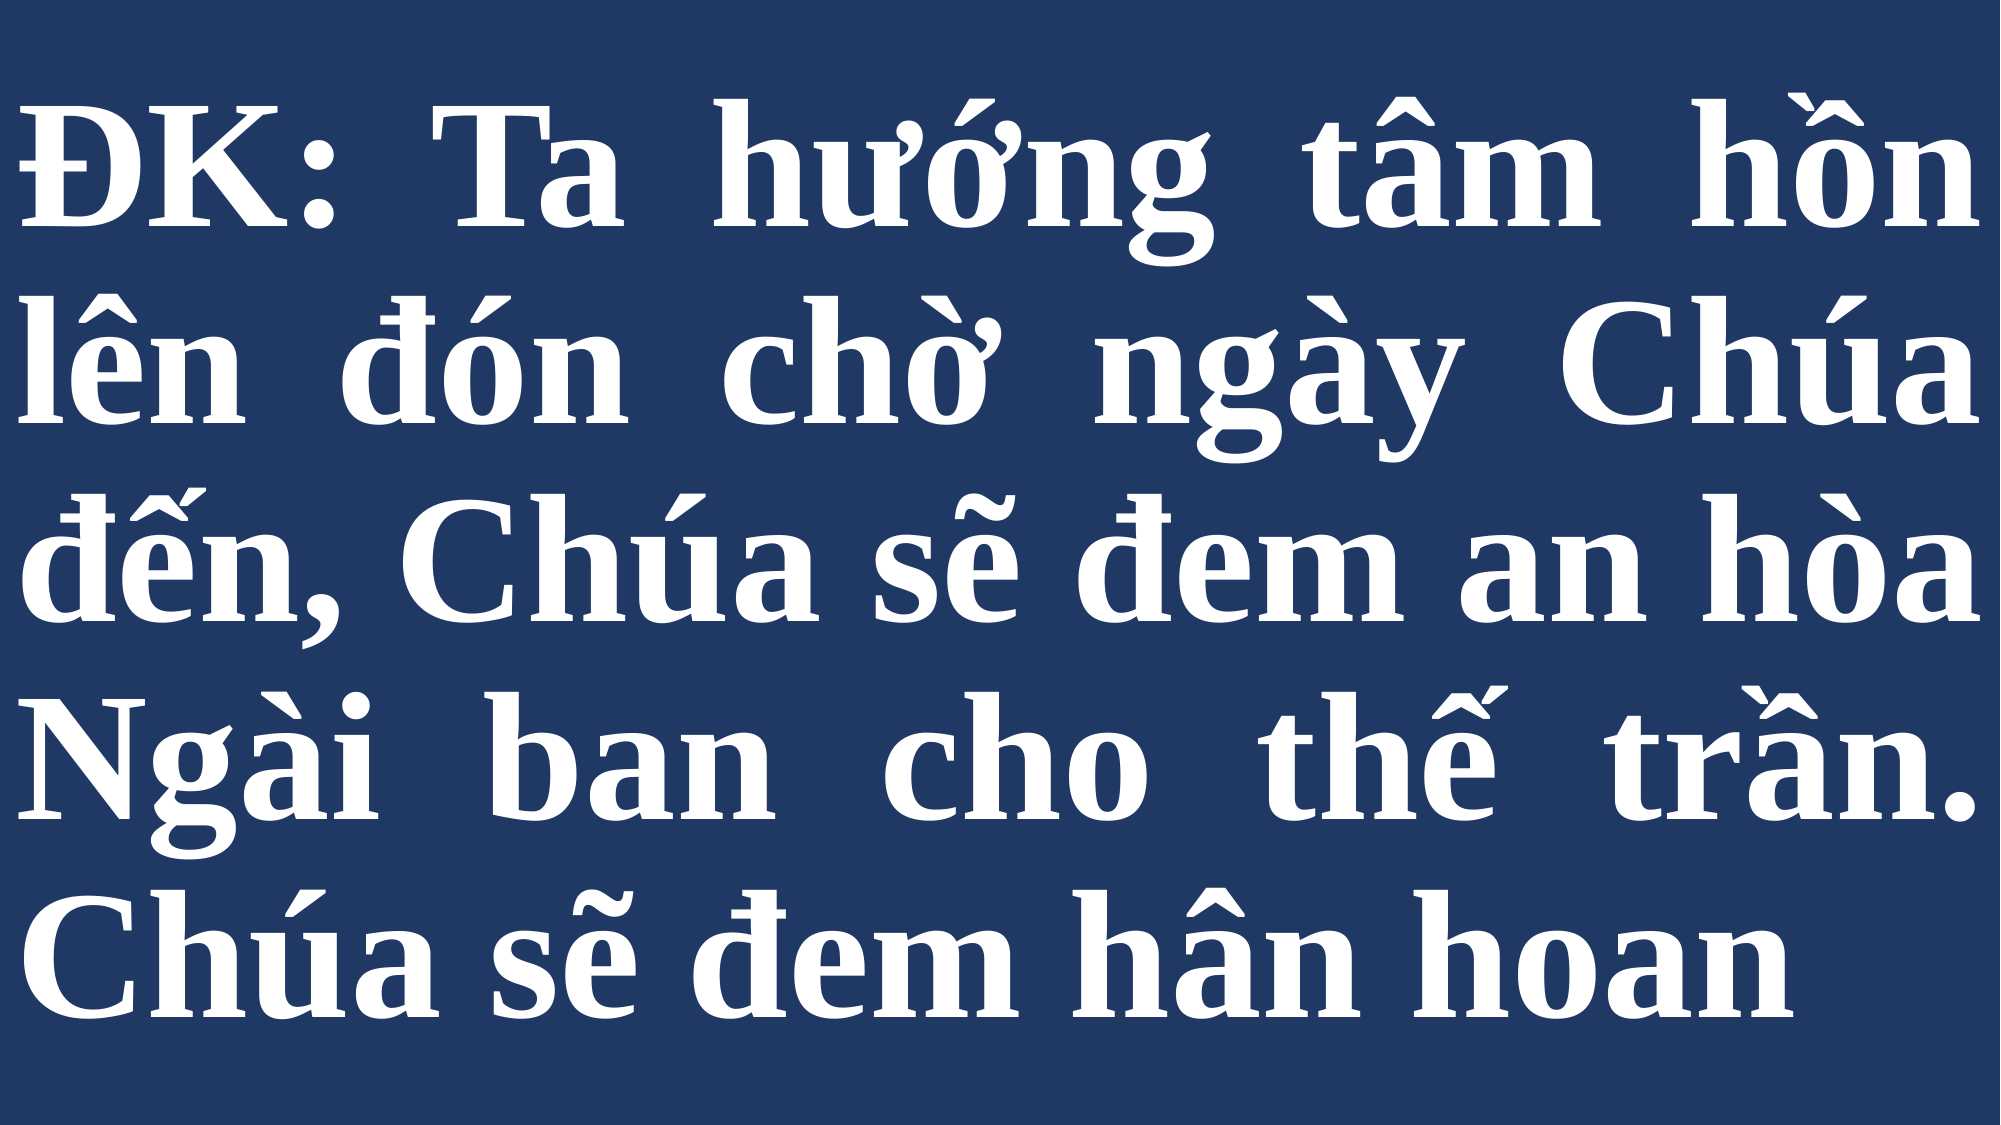

# ĐK: Ta hướng tâm hồn lên đón chờ ngày Chúa đến, Chúa sẽ đem an hòa Ngài ban cho thế trần. Chúa sẽ đem hân hoan